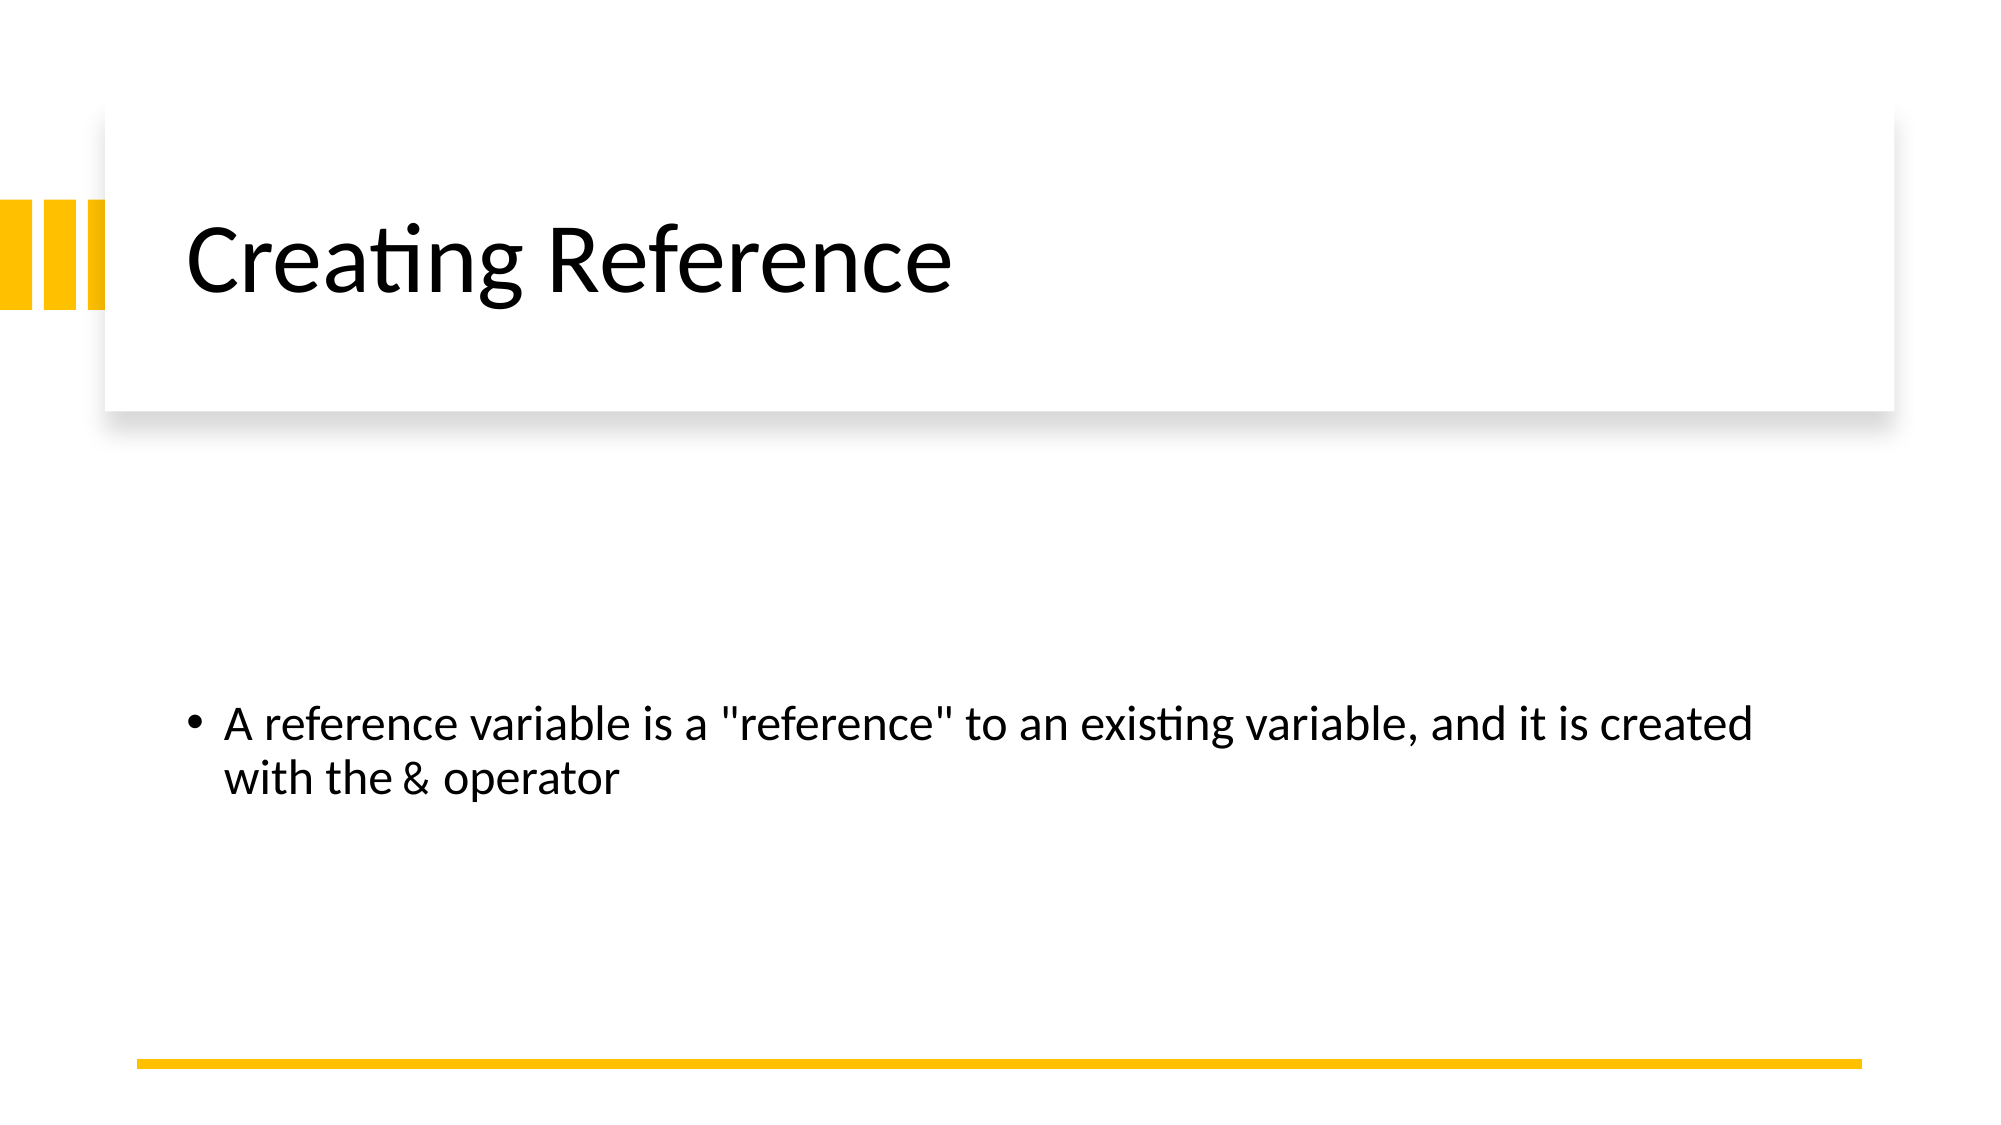

# Creating Reference

A reference variable is a "reference" to an existing variable, and it is created with the & operator